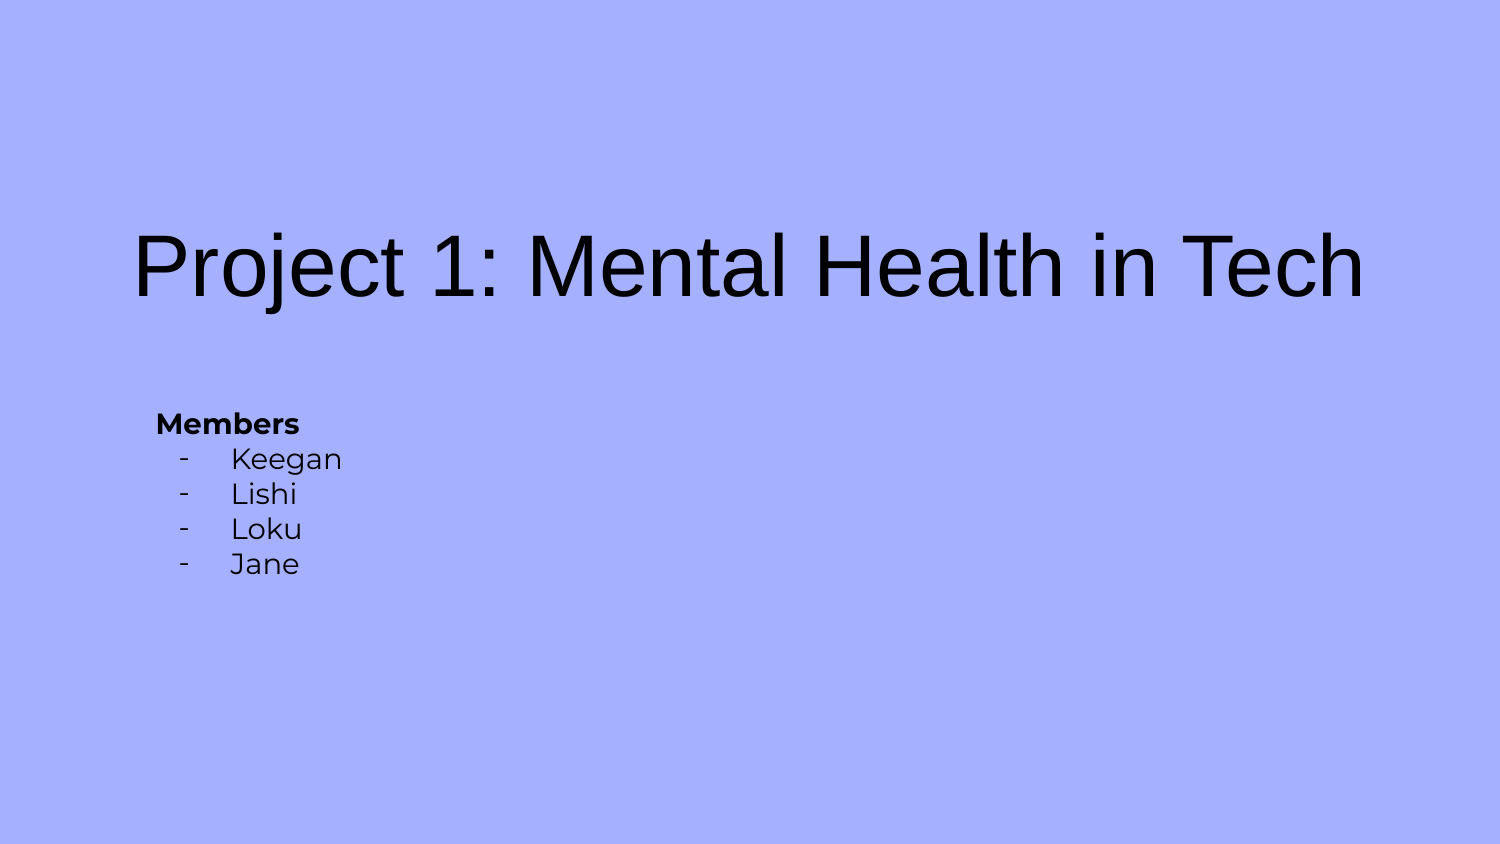

# Project 1: Mental Health in Tech

Members
Keegan
Lishi
Loku
Jane